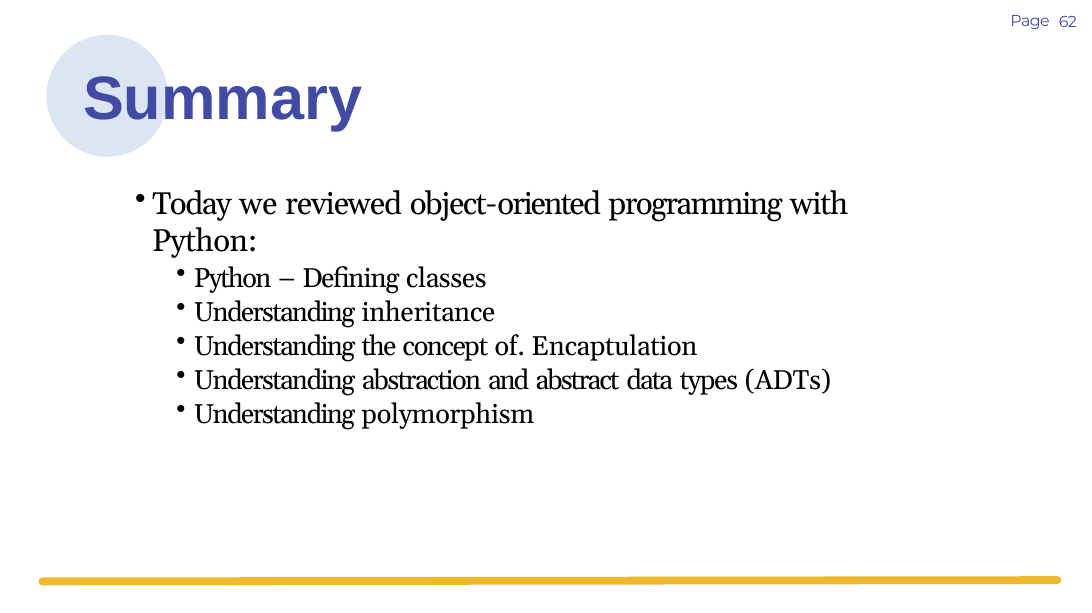

62
Page

Summary
Today we reviewed object-oriented programming with Python:
Python – Defining classes
Understanding inheritance
Understanding the concept of. Encaptulation
Understanding abstraction and abstract data types (ADTs)
Understanding polymorphism